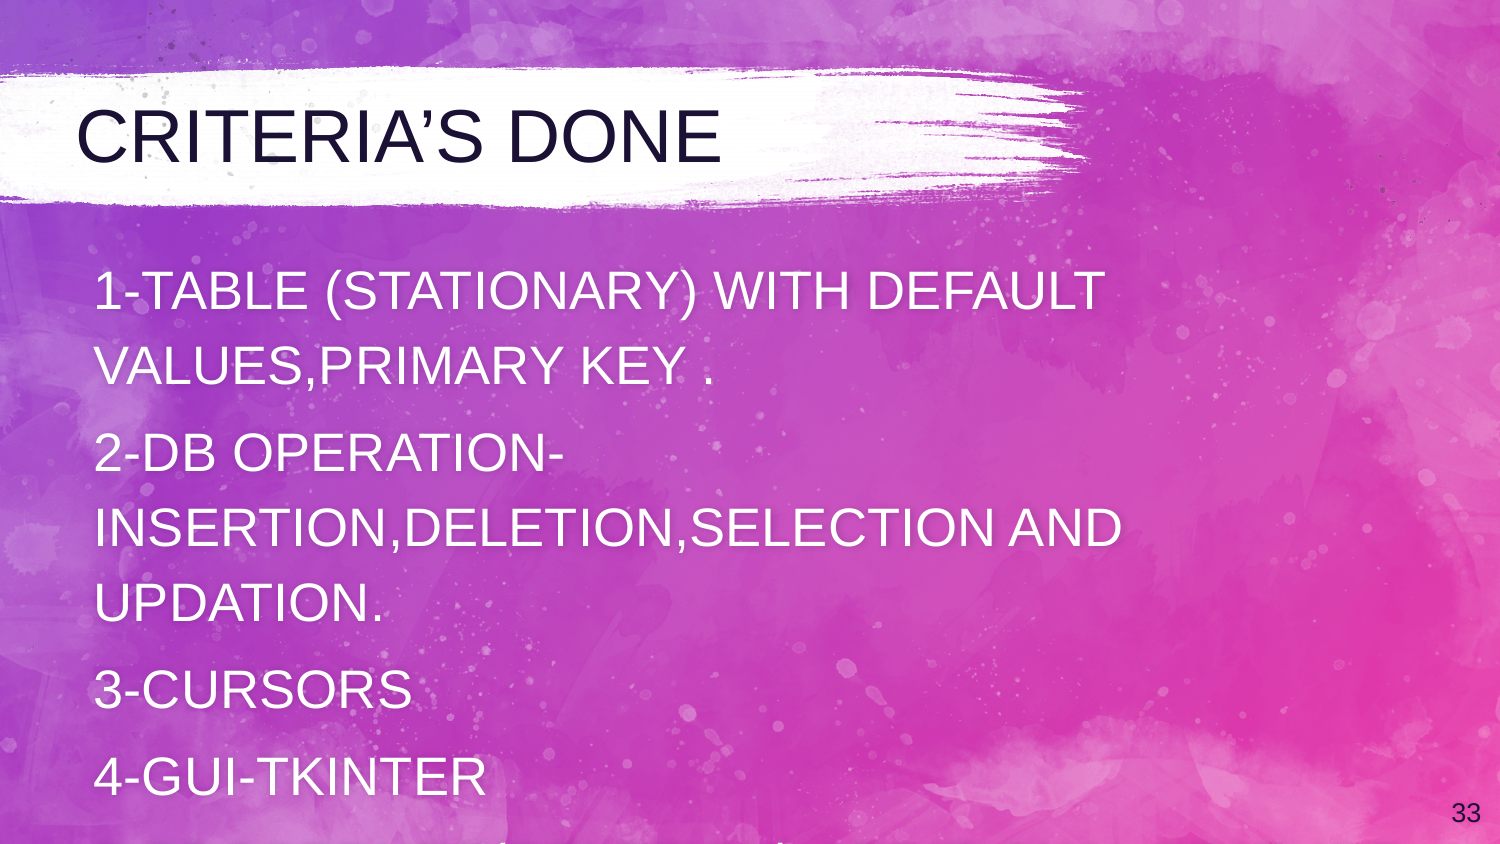

# CRITERIA’S DONE
1-TABLE (STATIONARY) WITH DEFAULT VALUES,PRIMARY KEY .
2-DB OPERATION-INSERTION,DELETION,SELECTION AND UPDATION.
3-CURSORS
4-GUI-TKINTER
5-PROCEDURE(DELETION),ADDITIONAL FEATURE-CLEAR

33